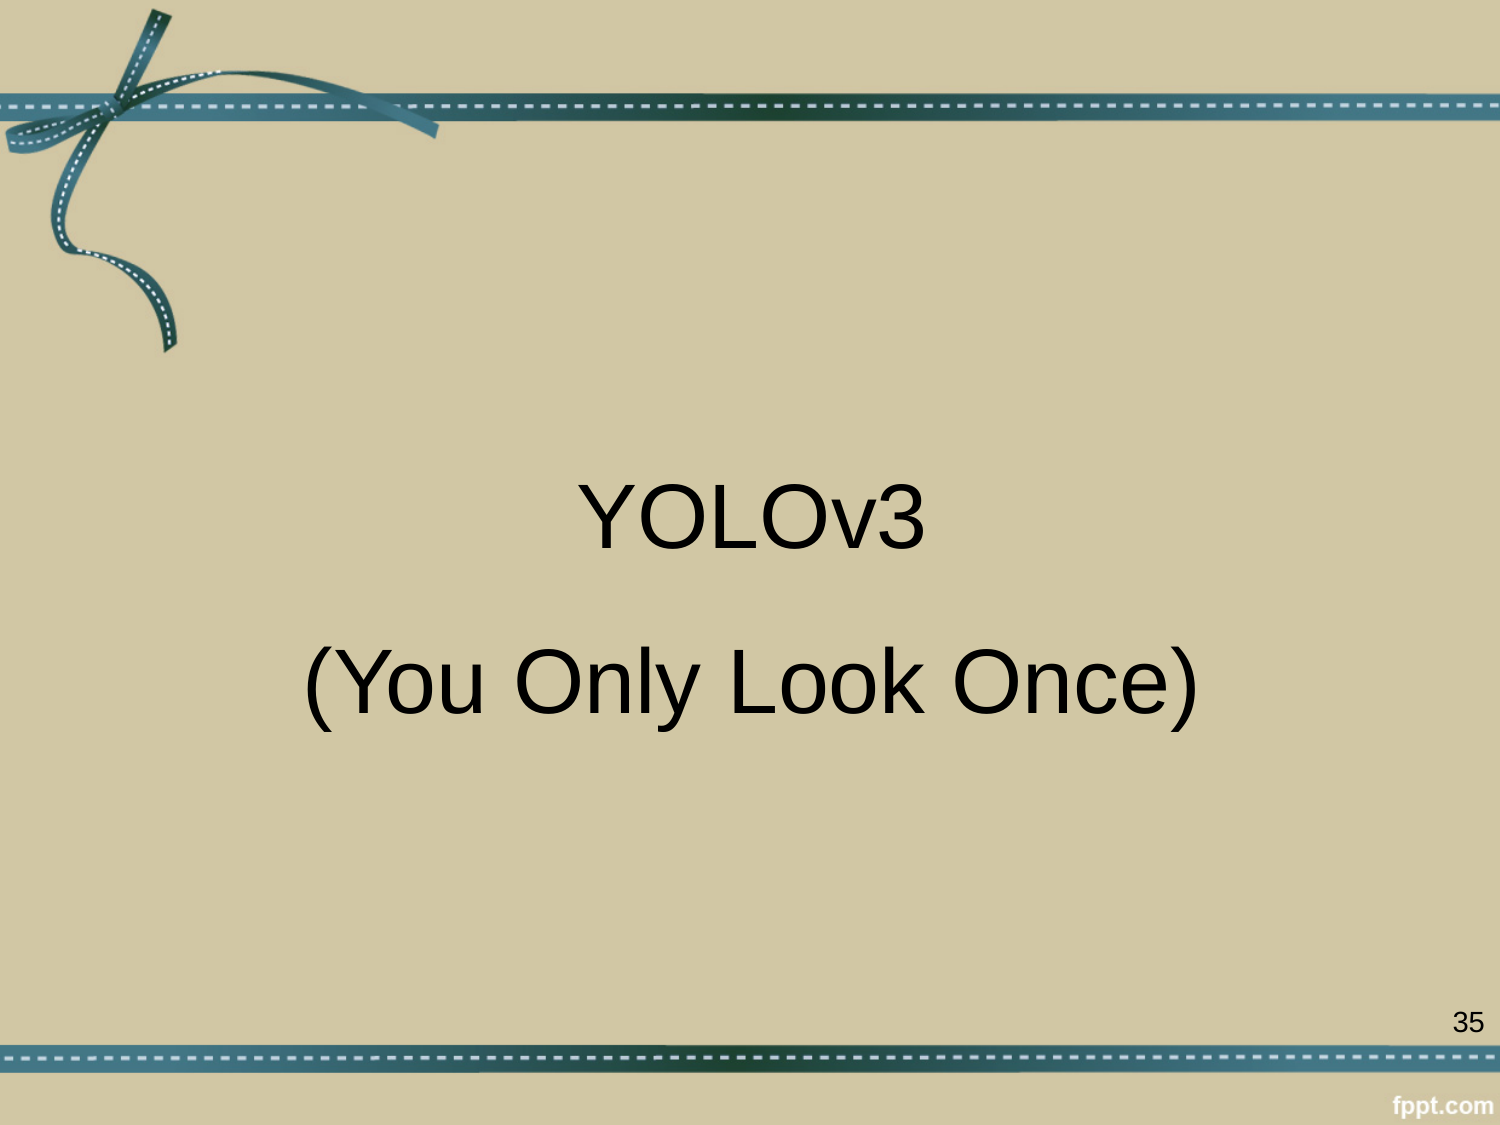

# YOLOv3 (You Only Look Once)
35